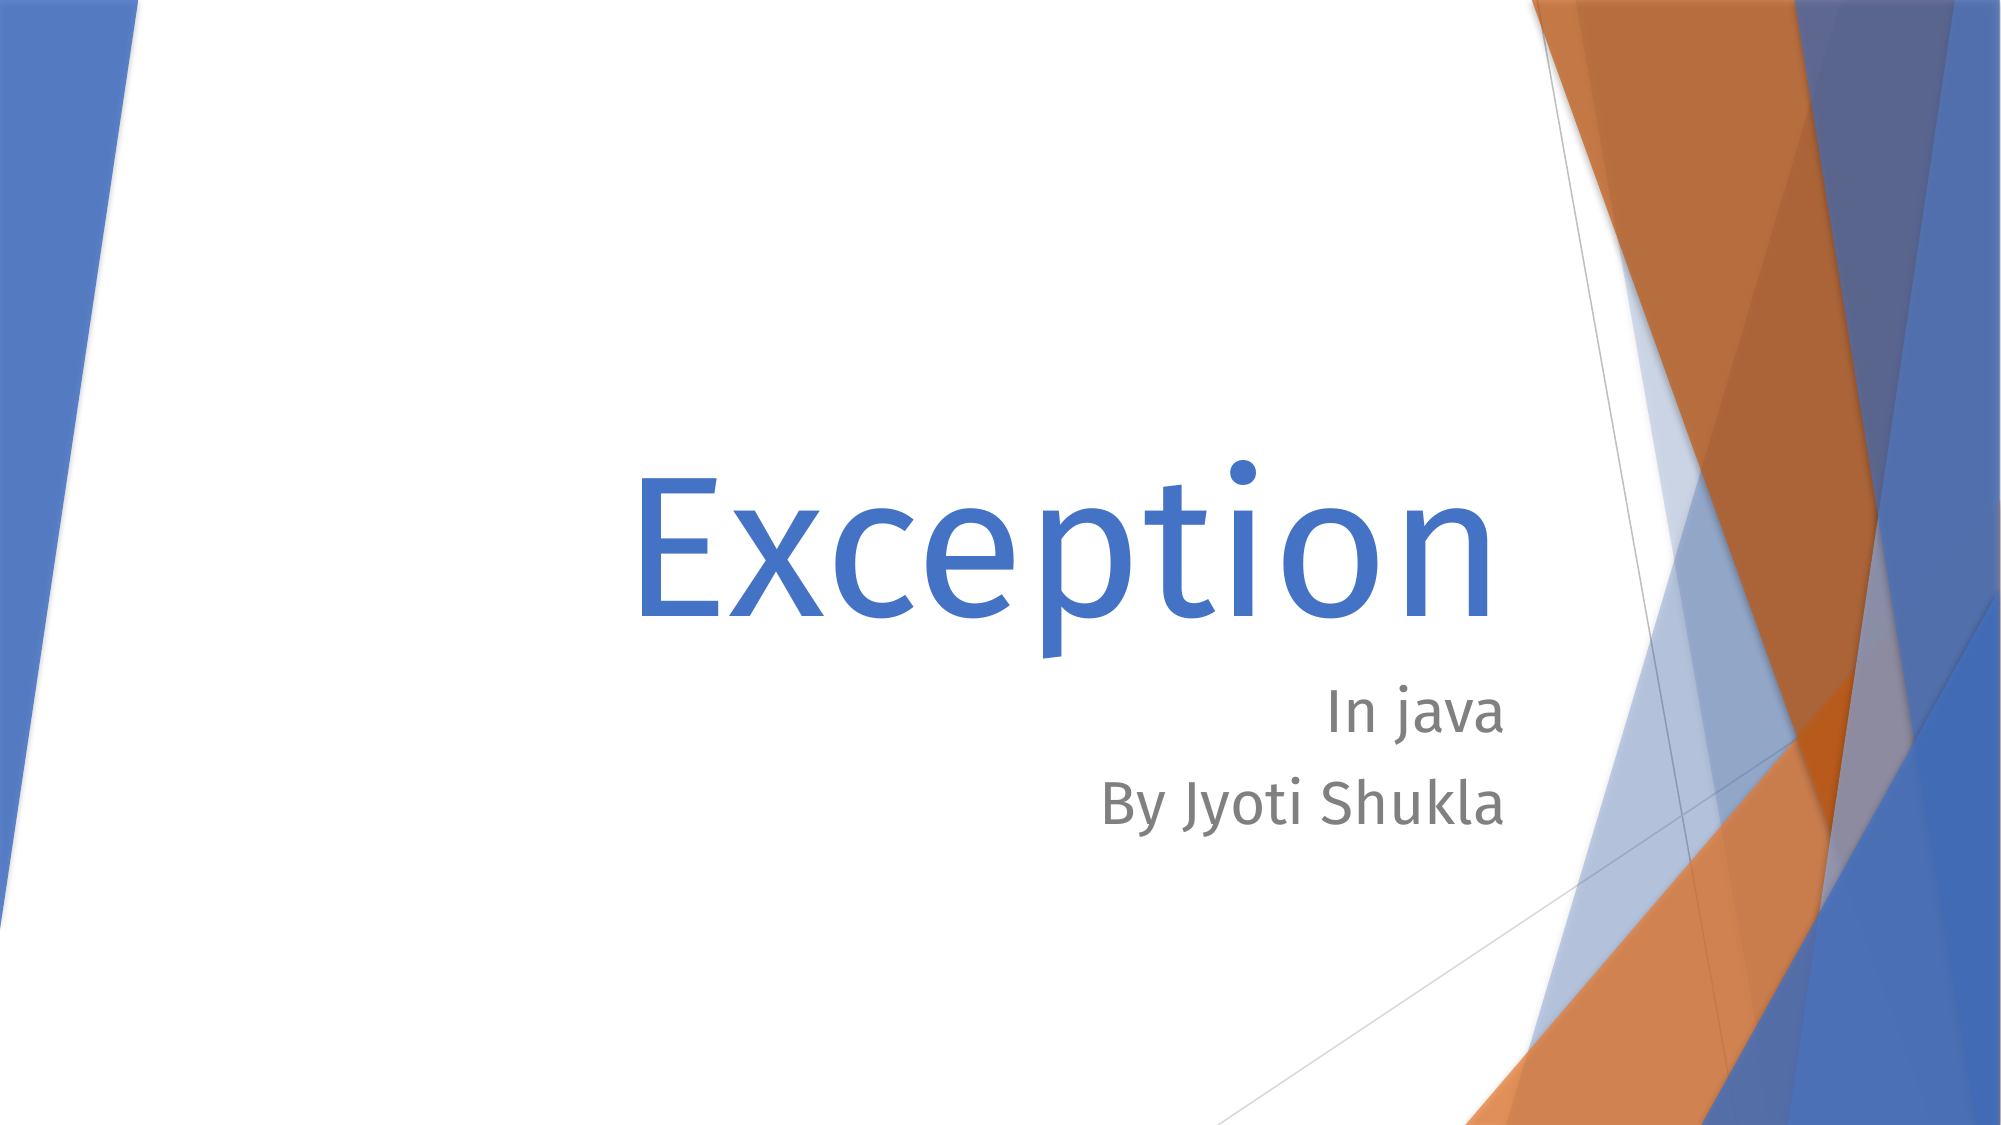

# Exception
In java
By Jyoti Shukla